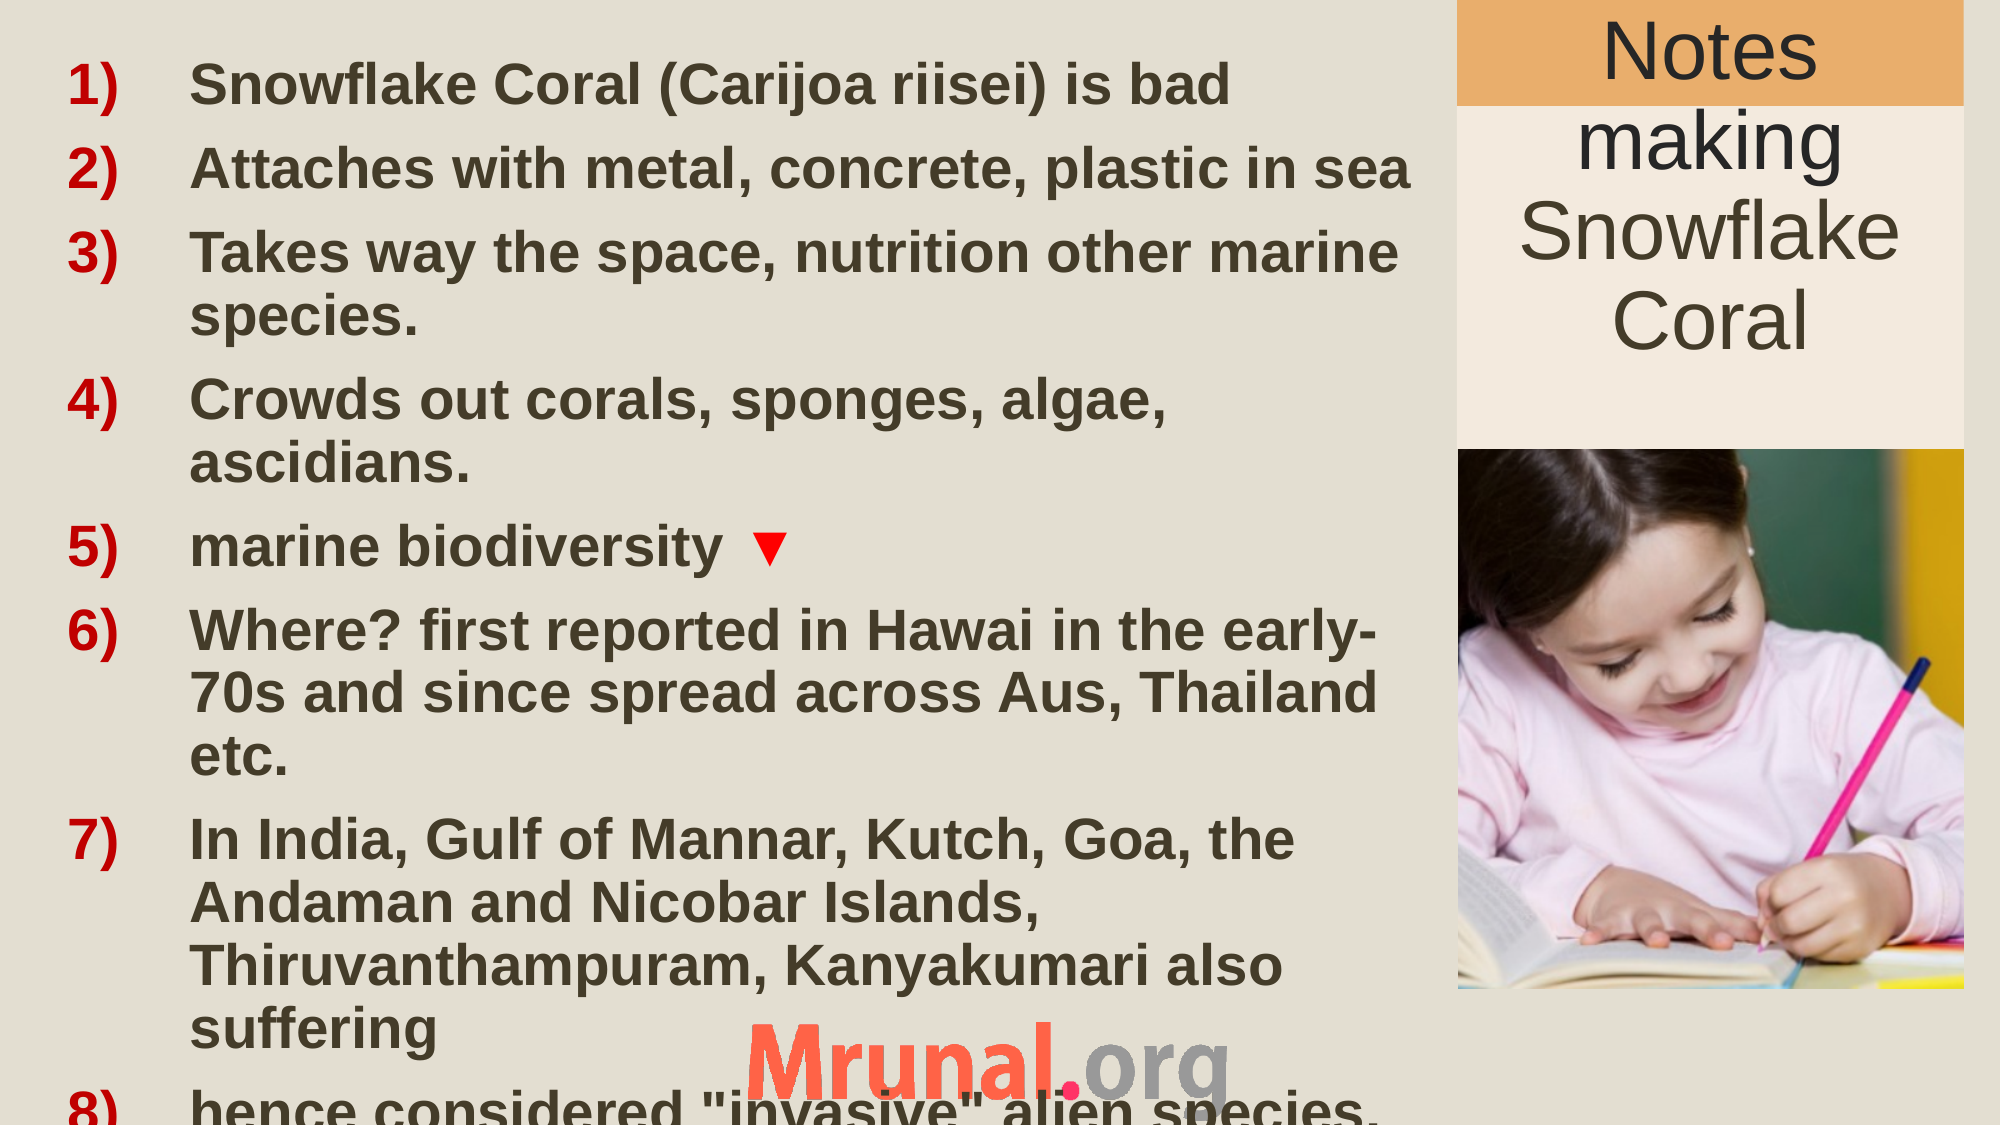

Notes making
Snowflake Coral (Carijoa riisei) is bad
Attaches with metal, concrete, plastic in sea
Takes way the space, nutrition other marine species.
Crowds out corals, sponges, algae, ascidians.
marine biodiversity ▼
Where? first reported in Hawai in the early-70s and since spread across Aus, Thailand etc.
In India, Gulf of Mannar, Kutch, Goa, the Andaman and Nicobar Islands, Thiruvanthampuram, Kanyakumari also suffering
hence considered "invasive" alien species.
# Snowflake Coral